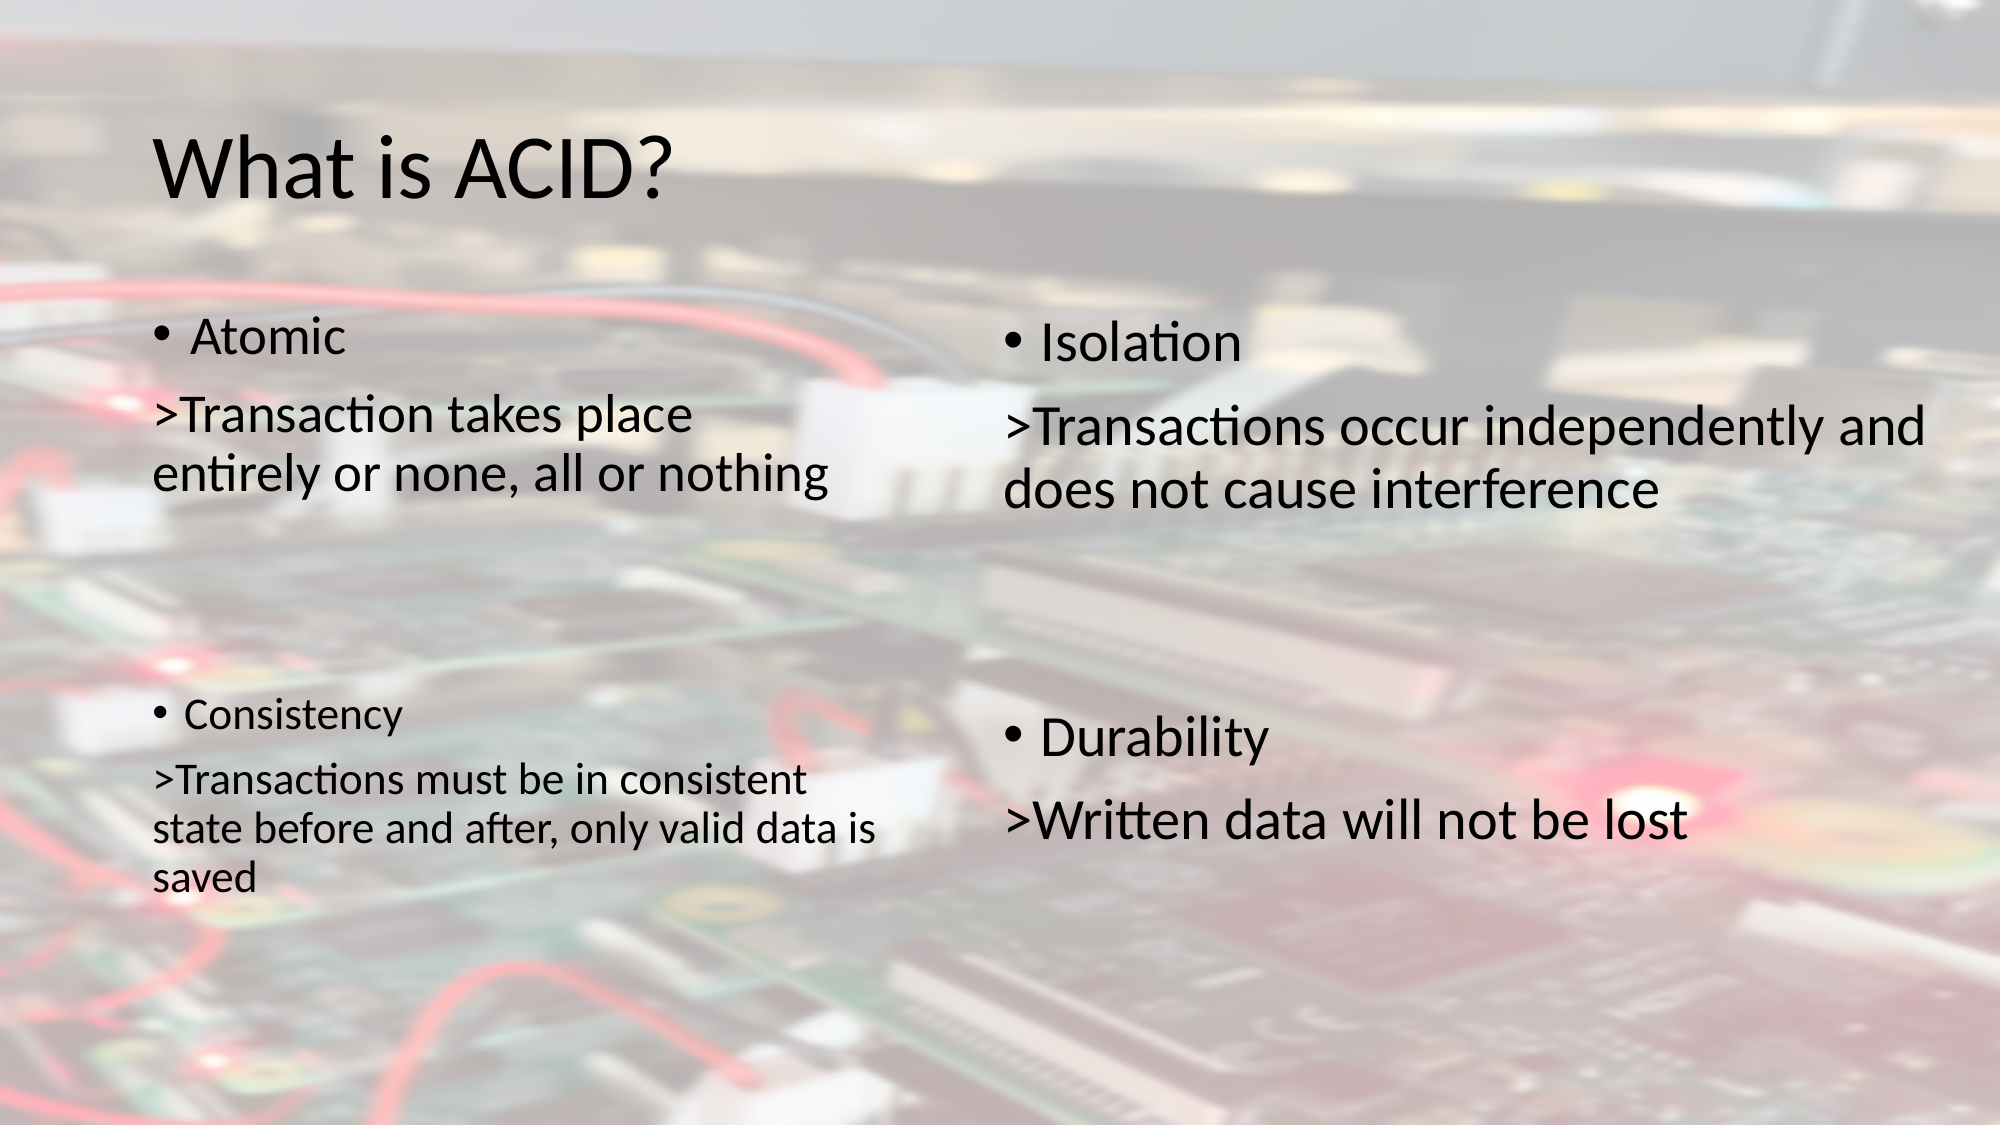

# What is ACID?
Atomic
>Transaction takes place entirely or none, all or nothing
Isolation
>Transactions occur independently and does not cause interference
Consistency
>Transactions must be in consistent state before and after, only valid data is saved
Durability
>Written data will not be lost